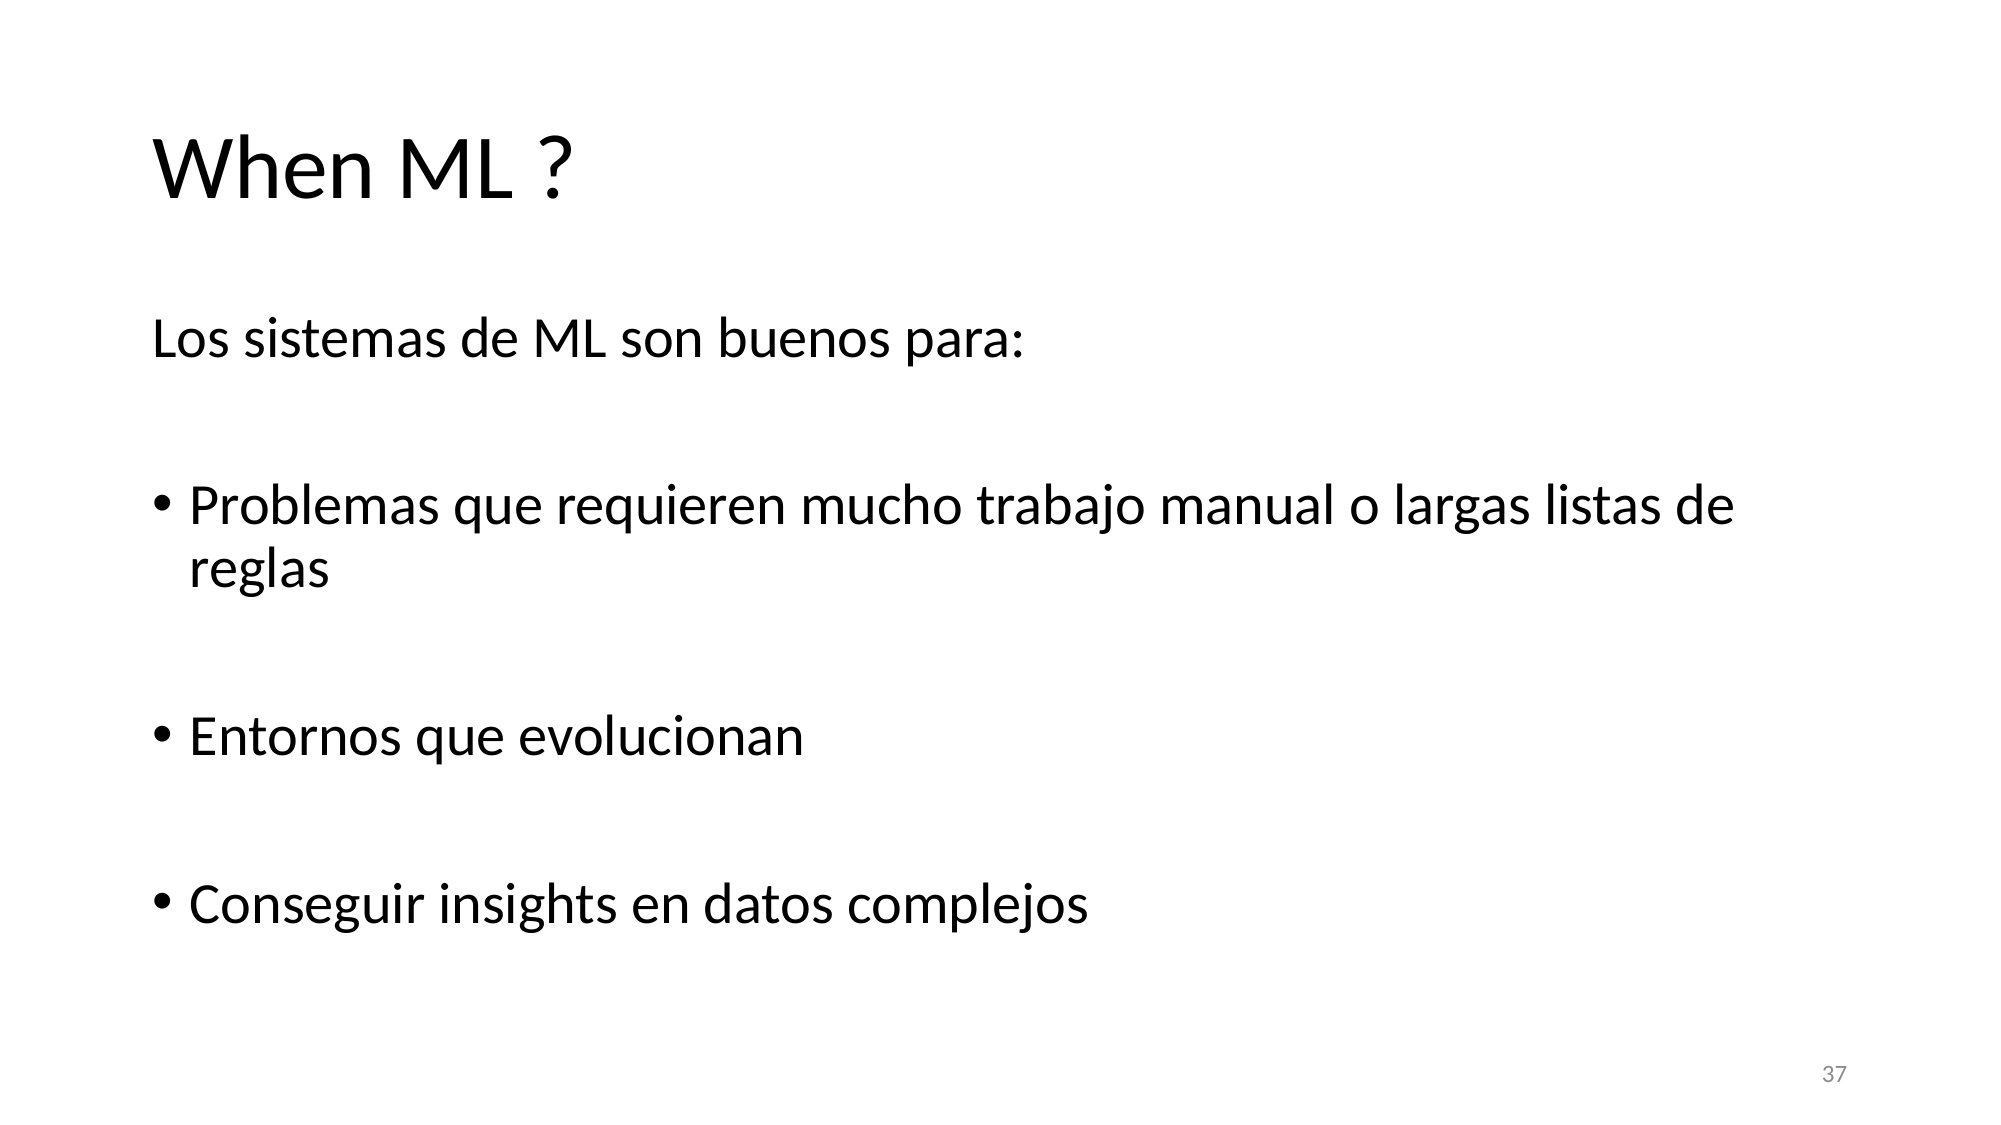

# When ML ?
Los sistemas de ML son buenos para:

Problemas que requieren mucho trabajo manual o largas listas de reglas

Entornos que evolucionan

Conseguir insights en datos complejos

37